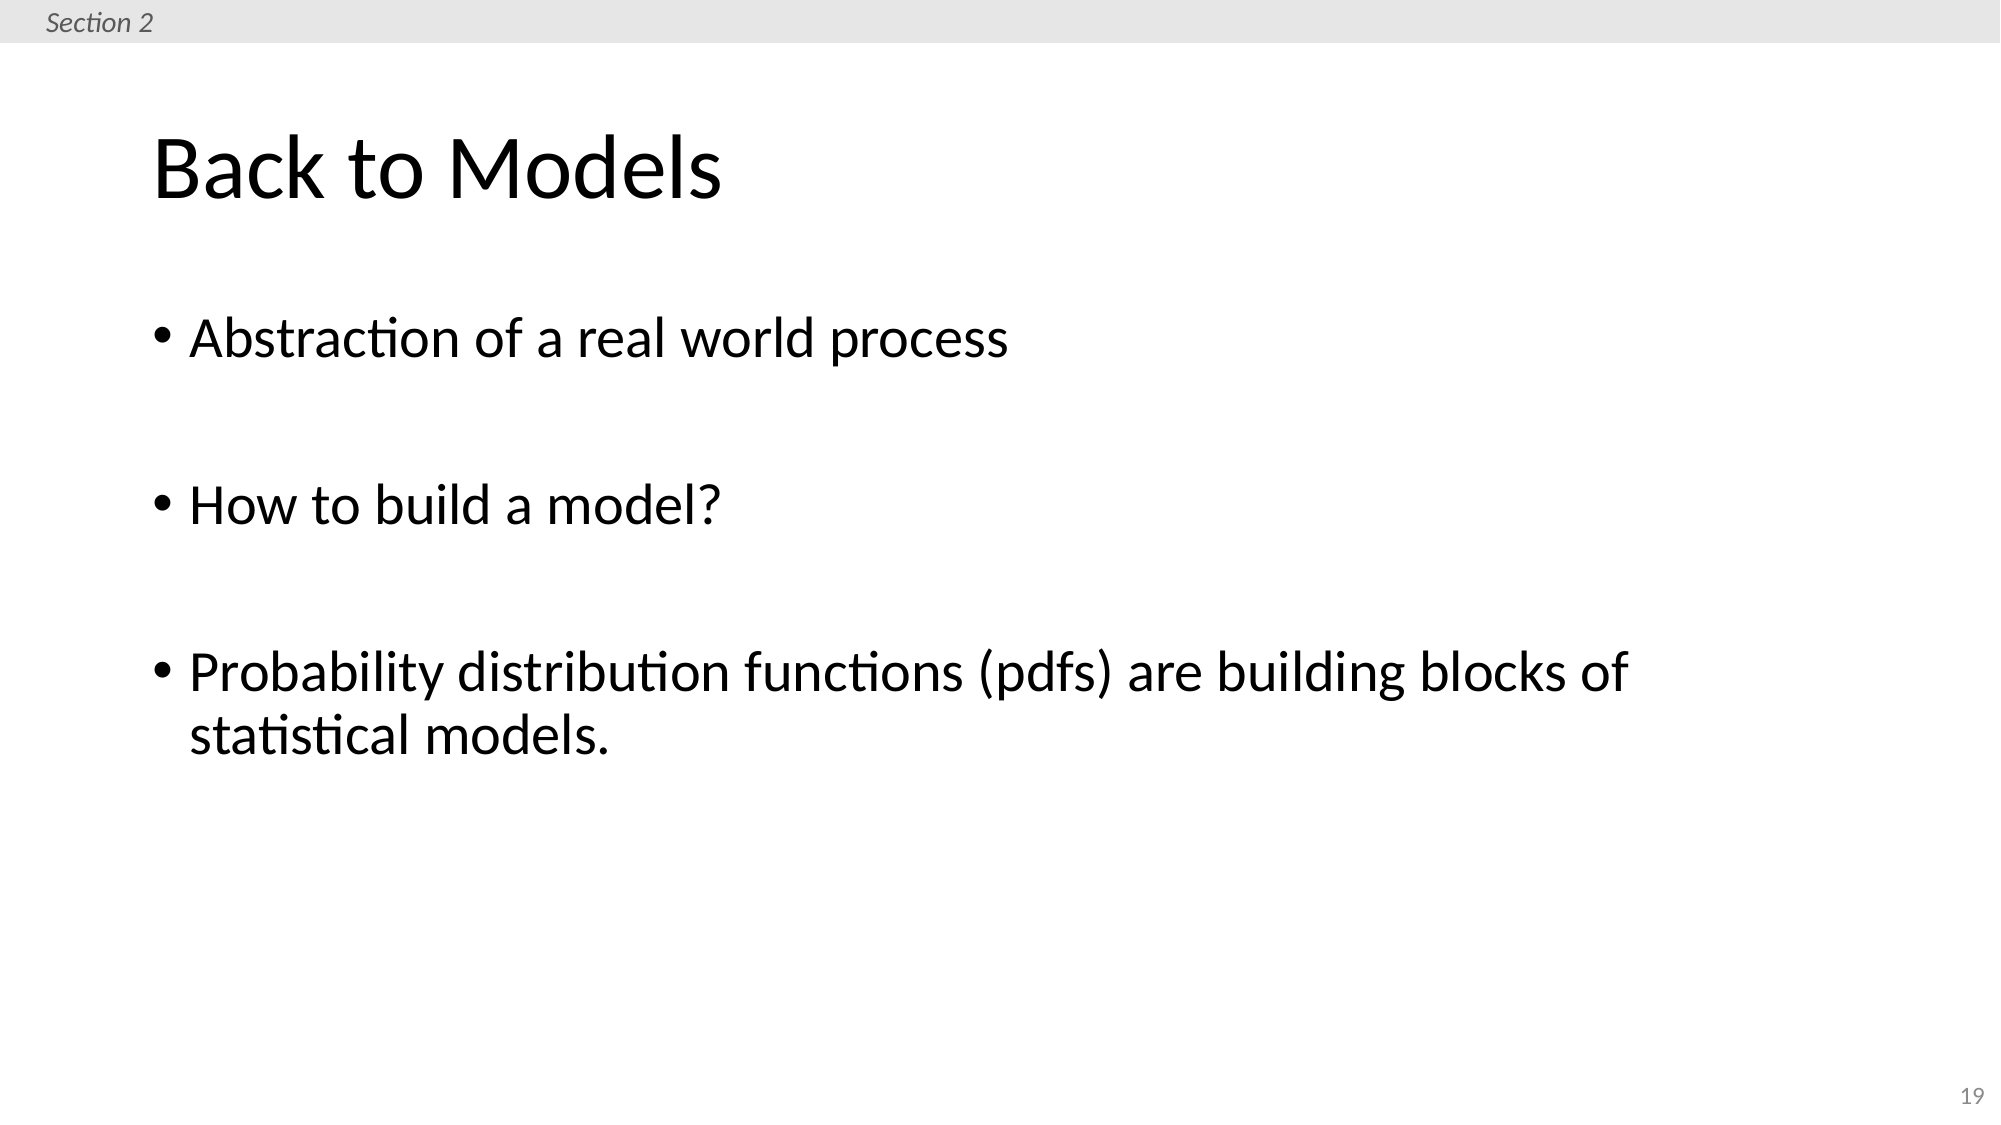

Section 2
# Back to Models
Abstraction of a real world process

How to build a model?

Probability distribution functions (pdfs) are building blocks of statistical models.
19